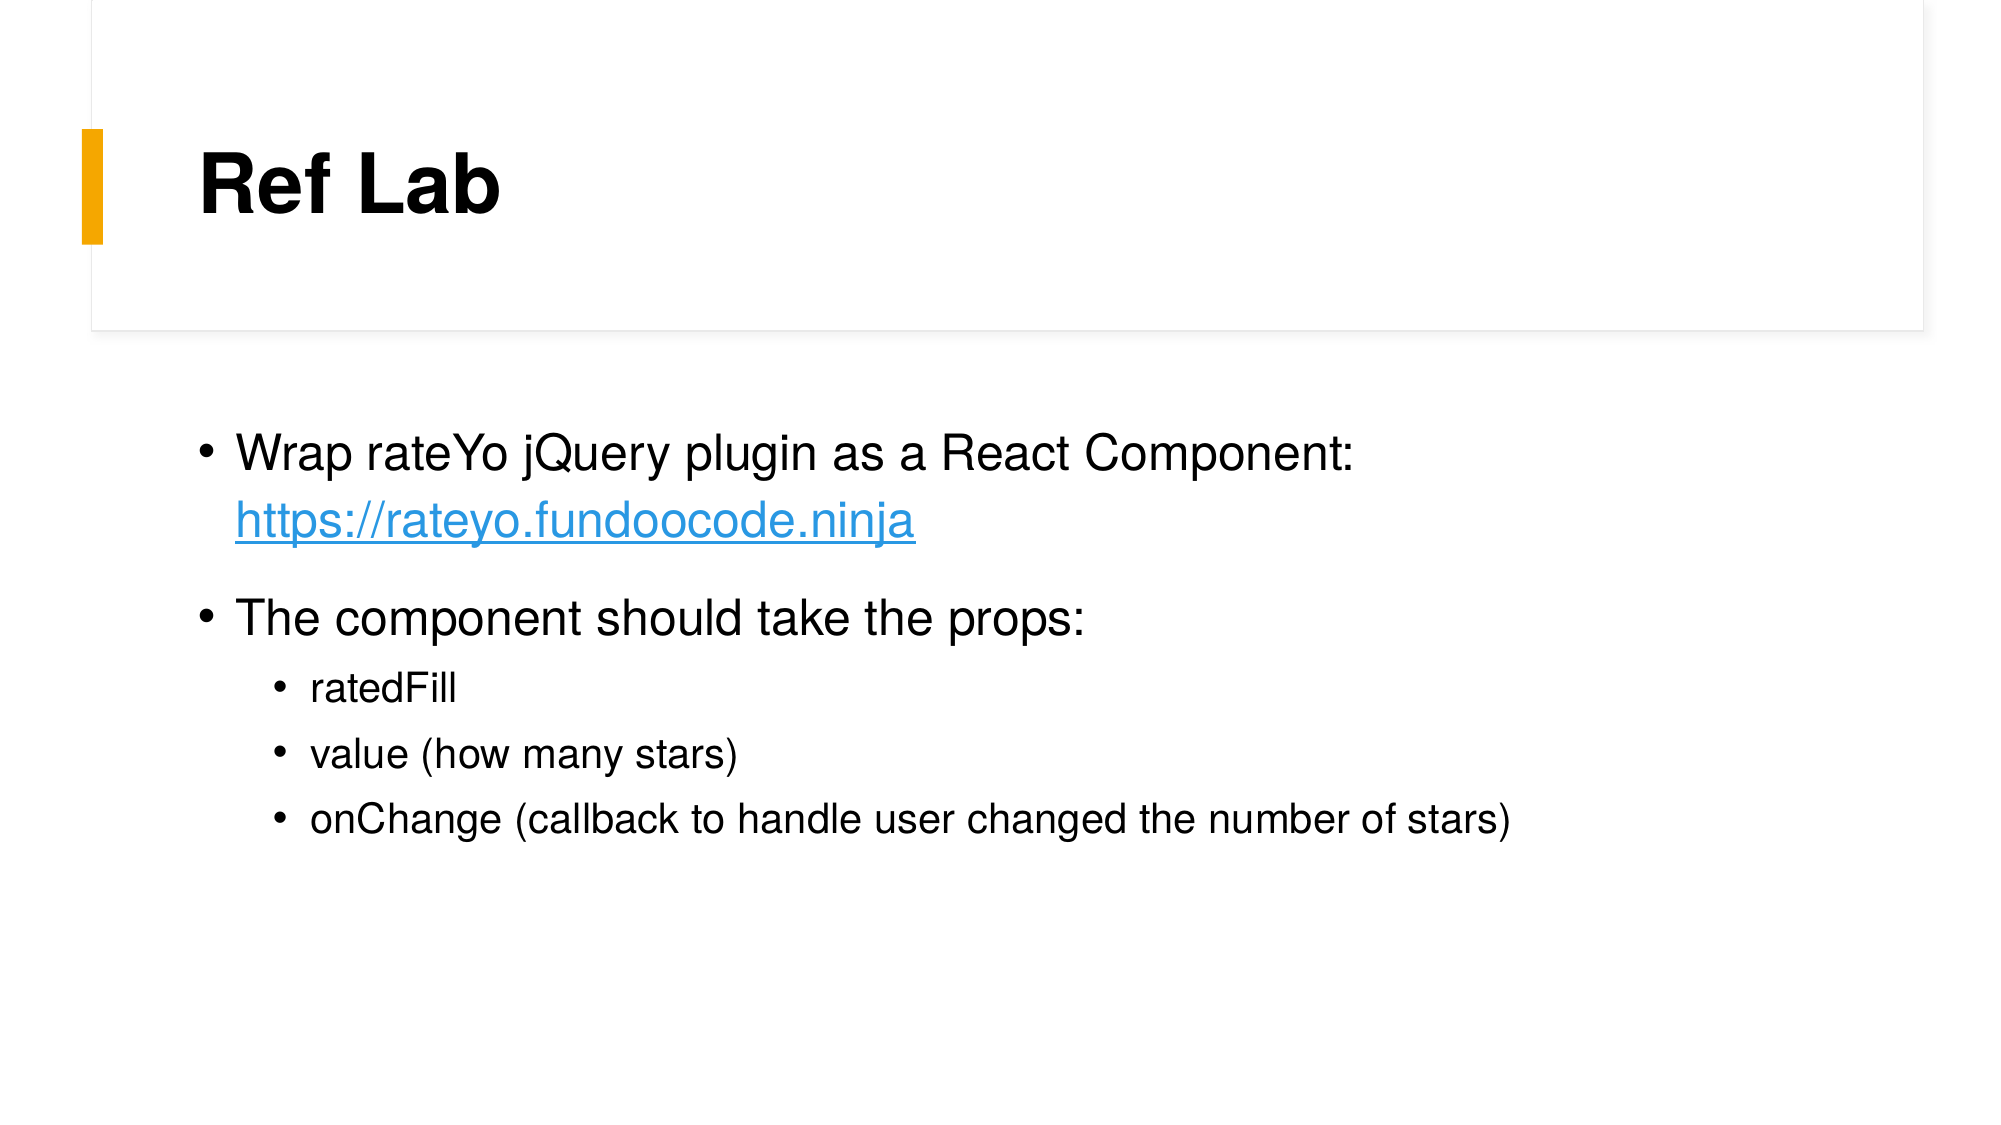

# Ref Lab
Wrap rateYo jQuery plugin as a React Component:
https://rateyo.fundoocode.ninja
The component should take the props:
ratedFill
value (how many stars)
onChange (callback to handle user changed the number of stars)